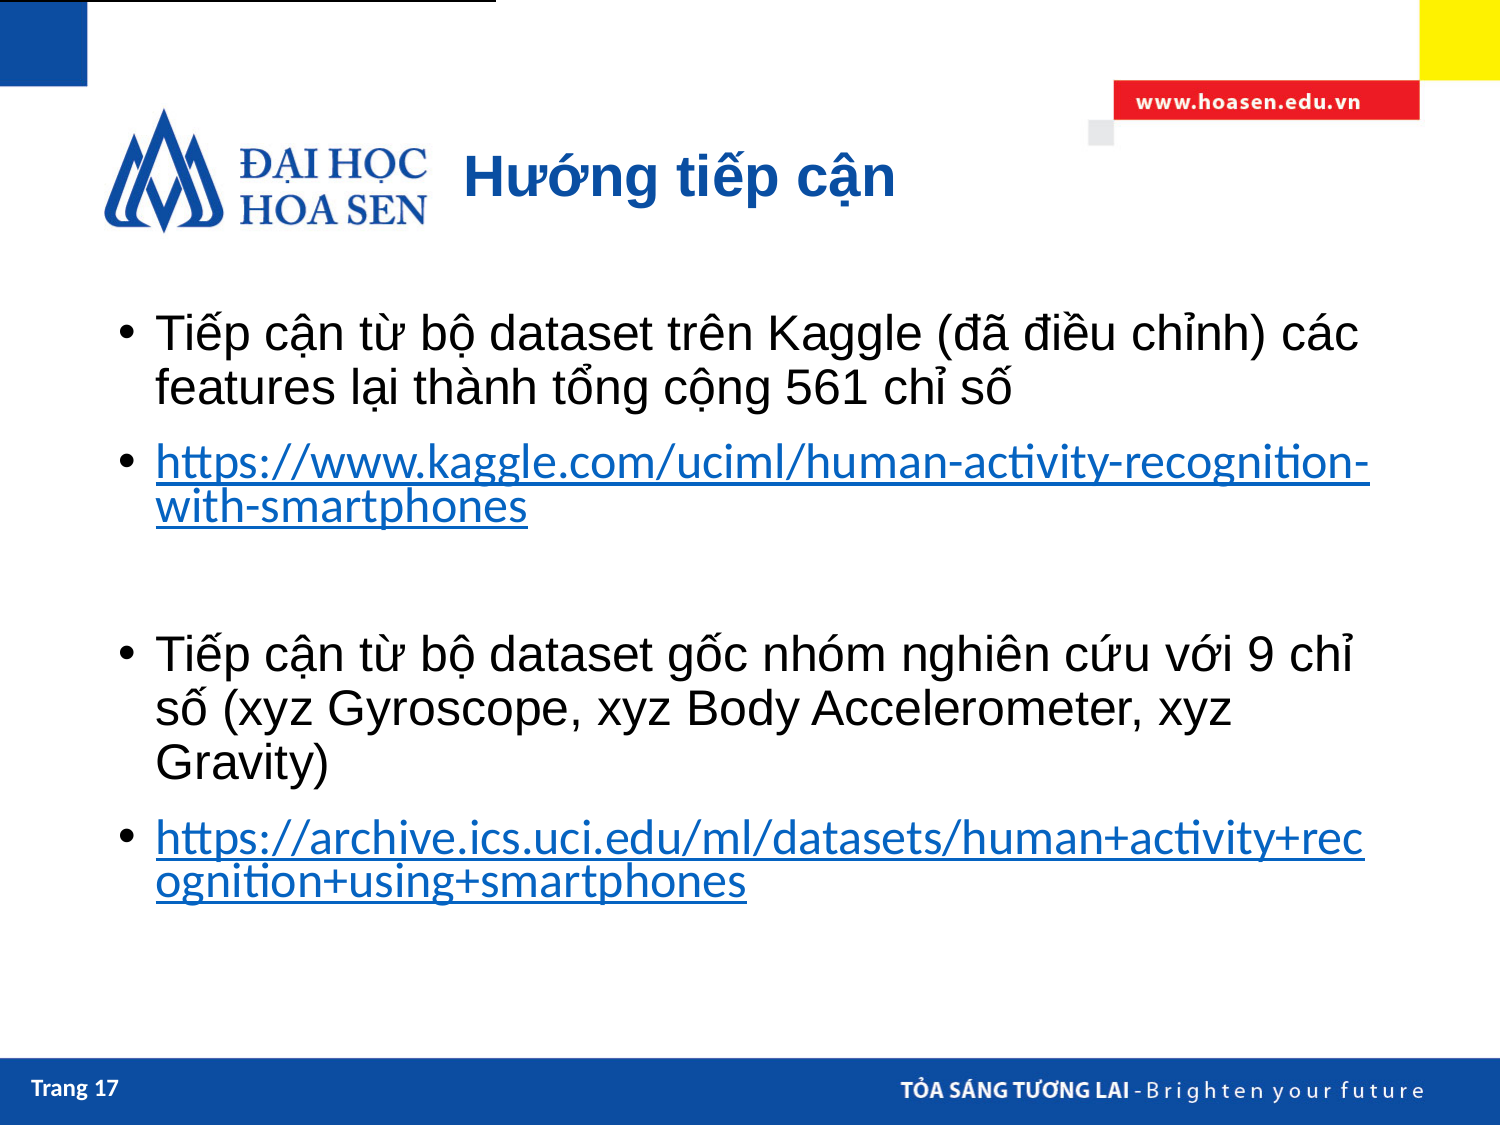

# Hướng tiếp cận
Tiếp cận từ bộ dataset trên Kaggle (đã điều chỉnh) các features lại thành tổng cộng 561 chỉ số
https://www.kaggle.com/uciml/human-activity-recognition-with-smartphones

Tiếp cận từ bộ dataset gốc nhóm nghiên cứu với 9 chỉ số (xyz Gyroscope, xyz Body Accelerometer, xyz Gravity)
https://archive.ics.uci.edu/ml/datasets/human+activity+recognition+using+smartphones
Trang 17